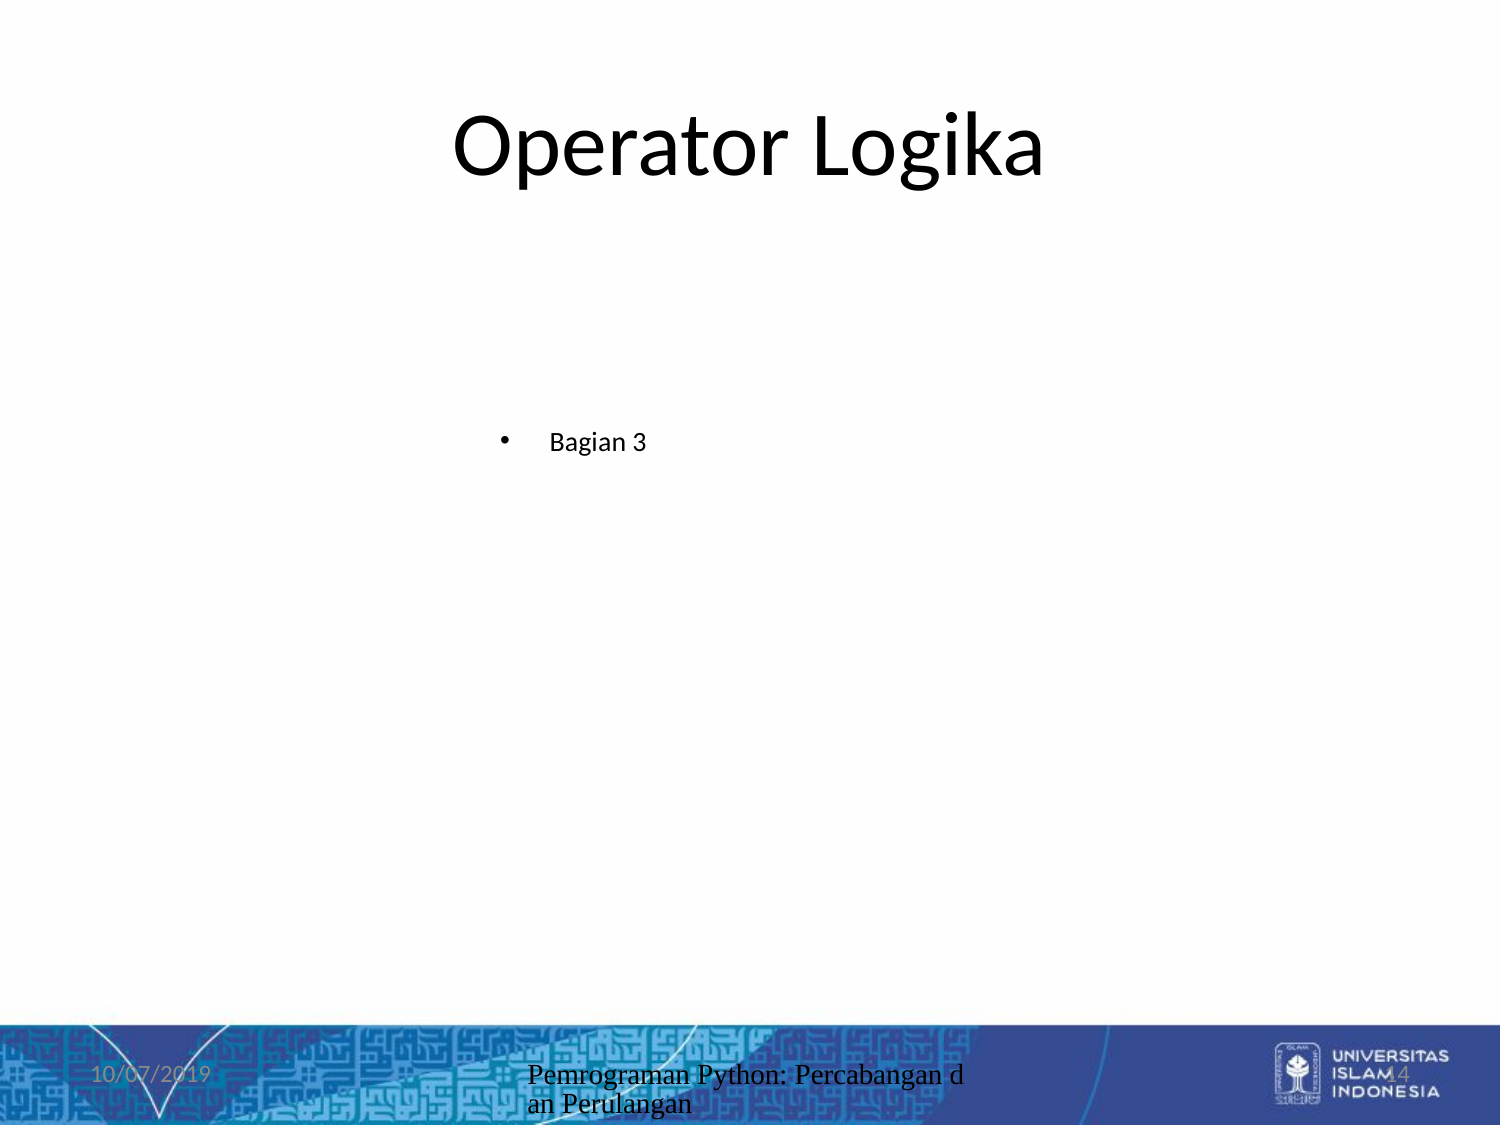

# Operator Logika
Bagian 3
10/07/2019
Pemrograman Python: Percabangan dan Perulangan
14